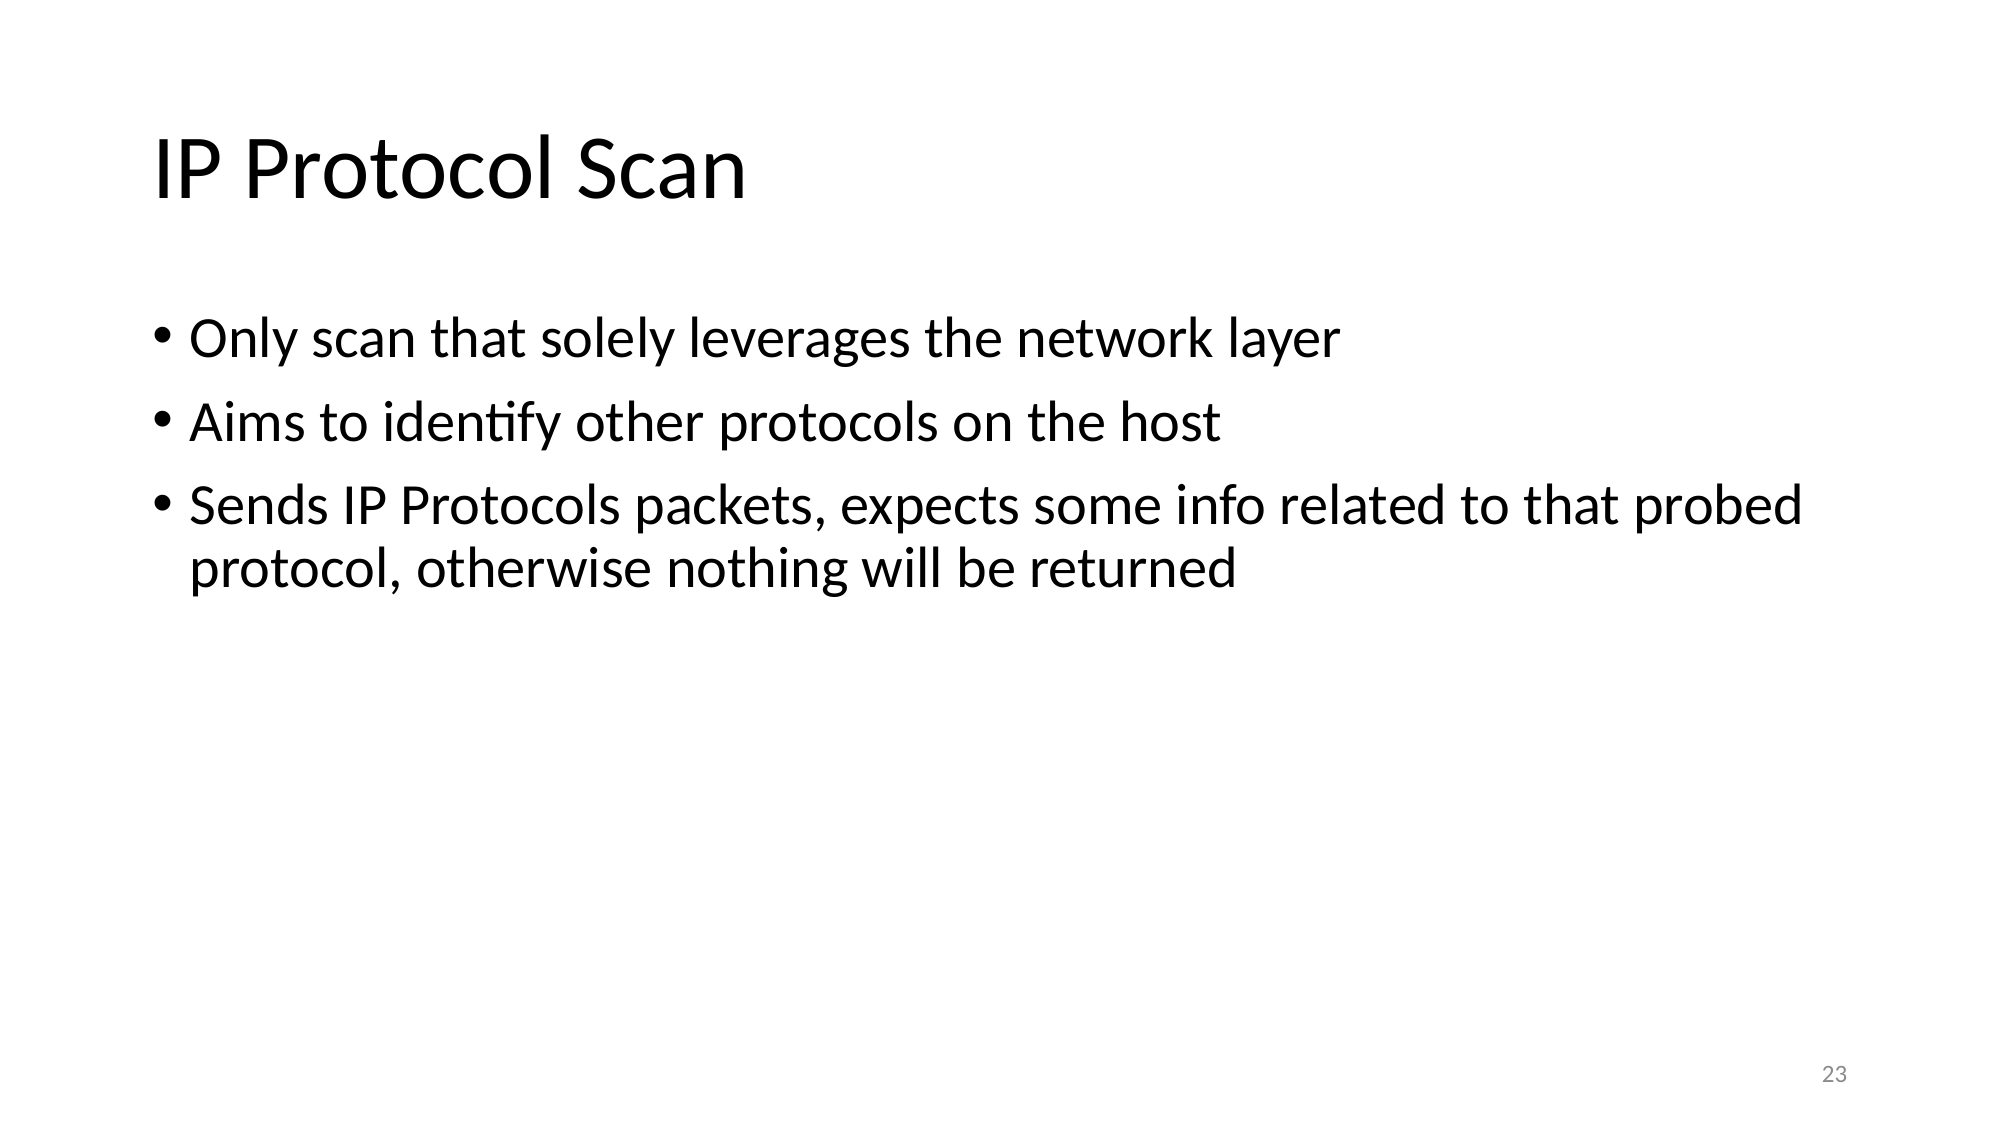

# IP Protocol Scan
Only scan that solely leverages the network layer
Aims to identify other protocols on the host
Sends IP Protocols packets, expects some info related to that probed protocol, otherwise nothing will be returned
23